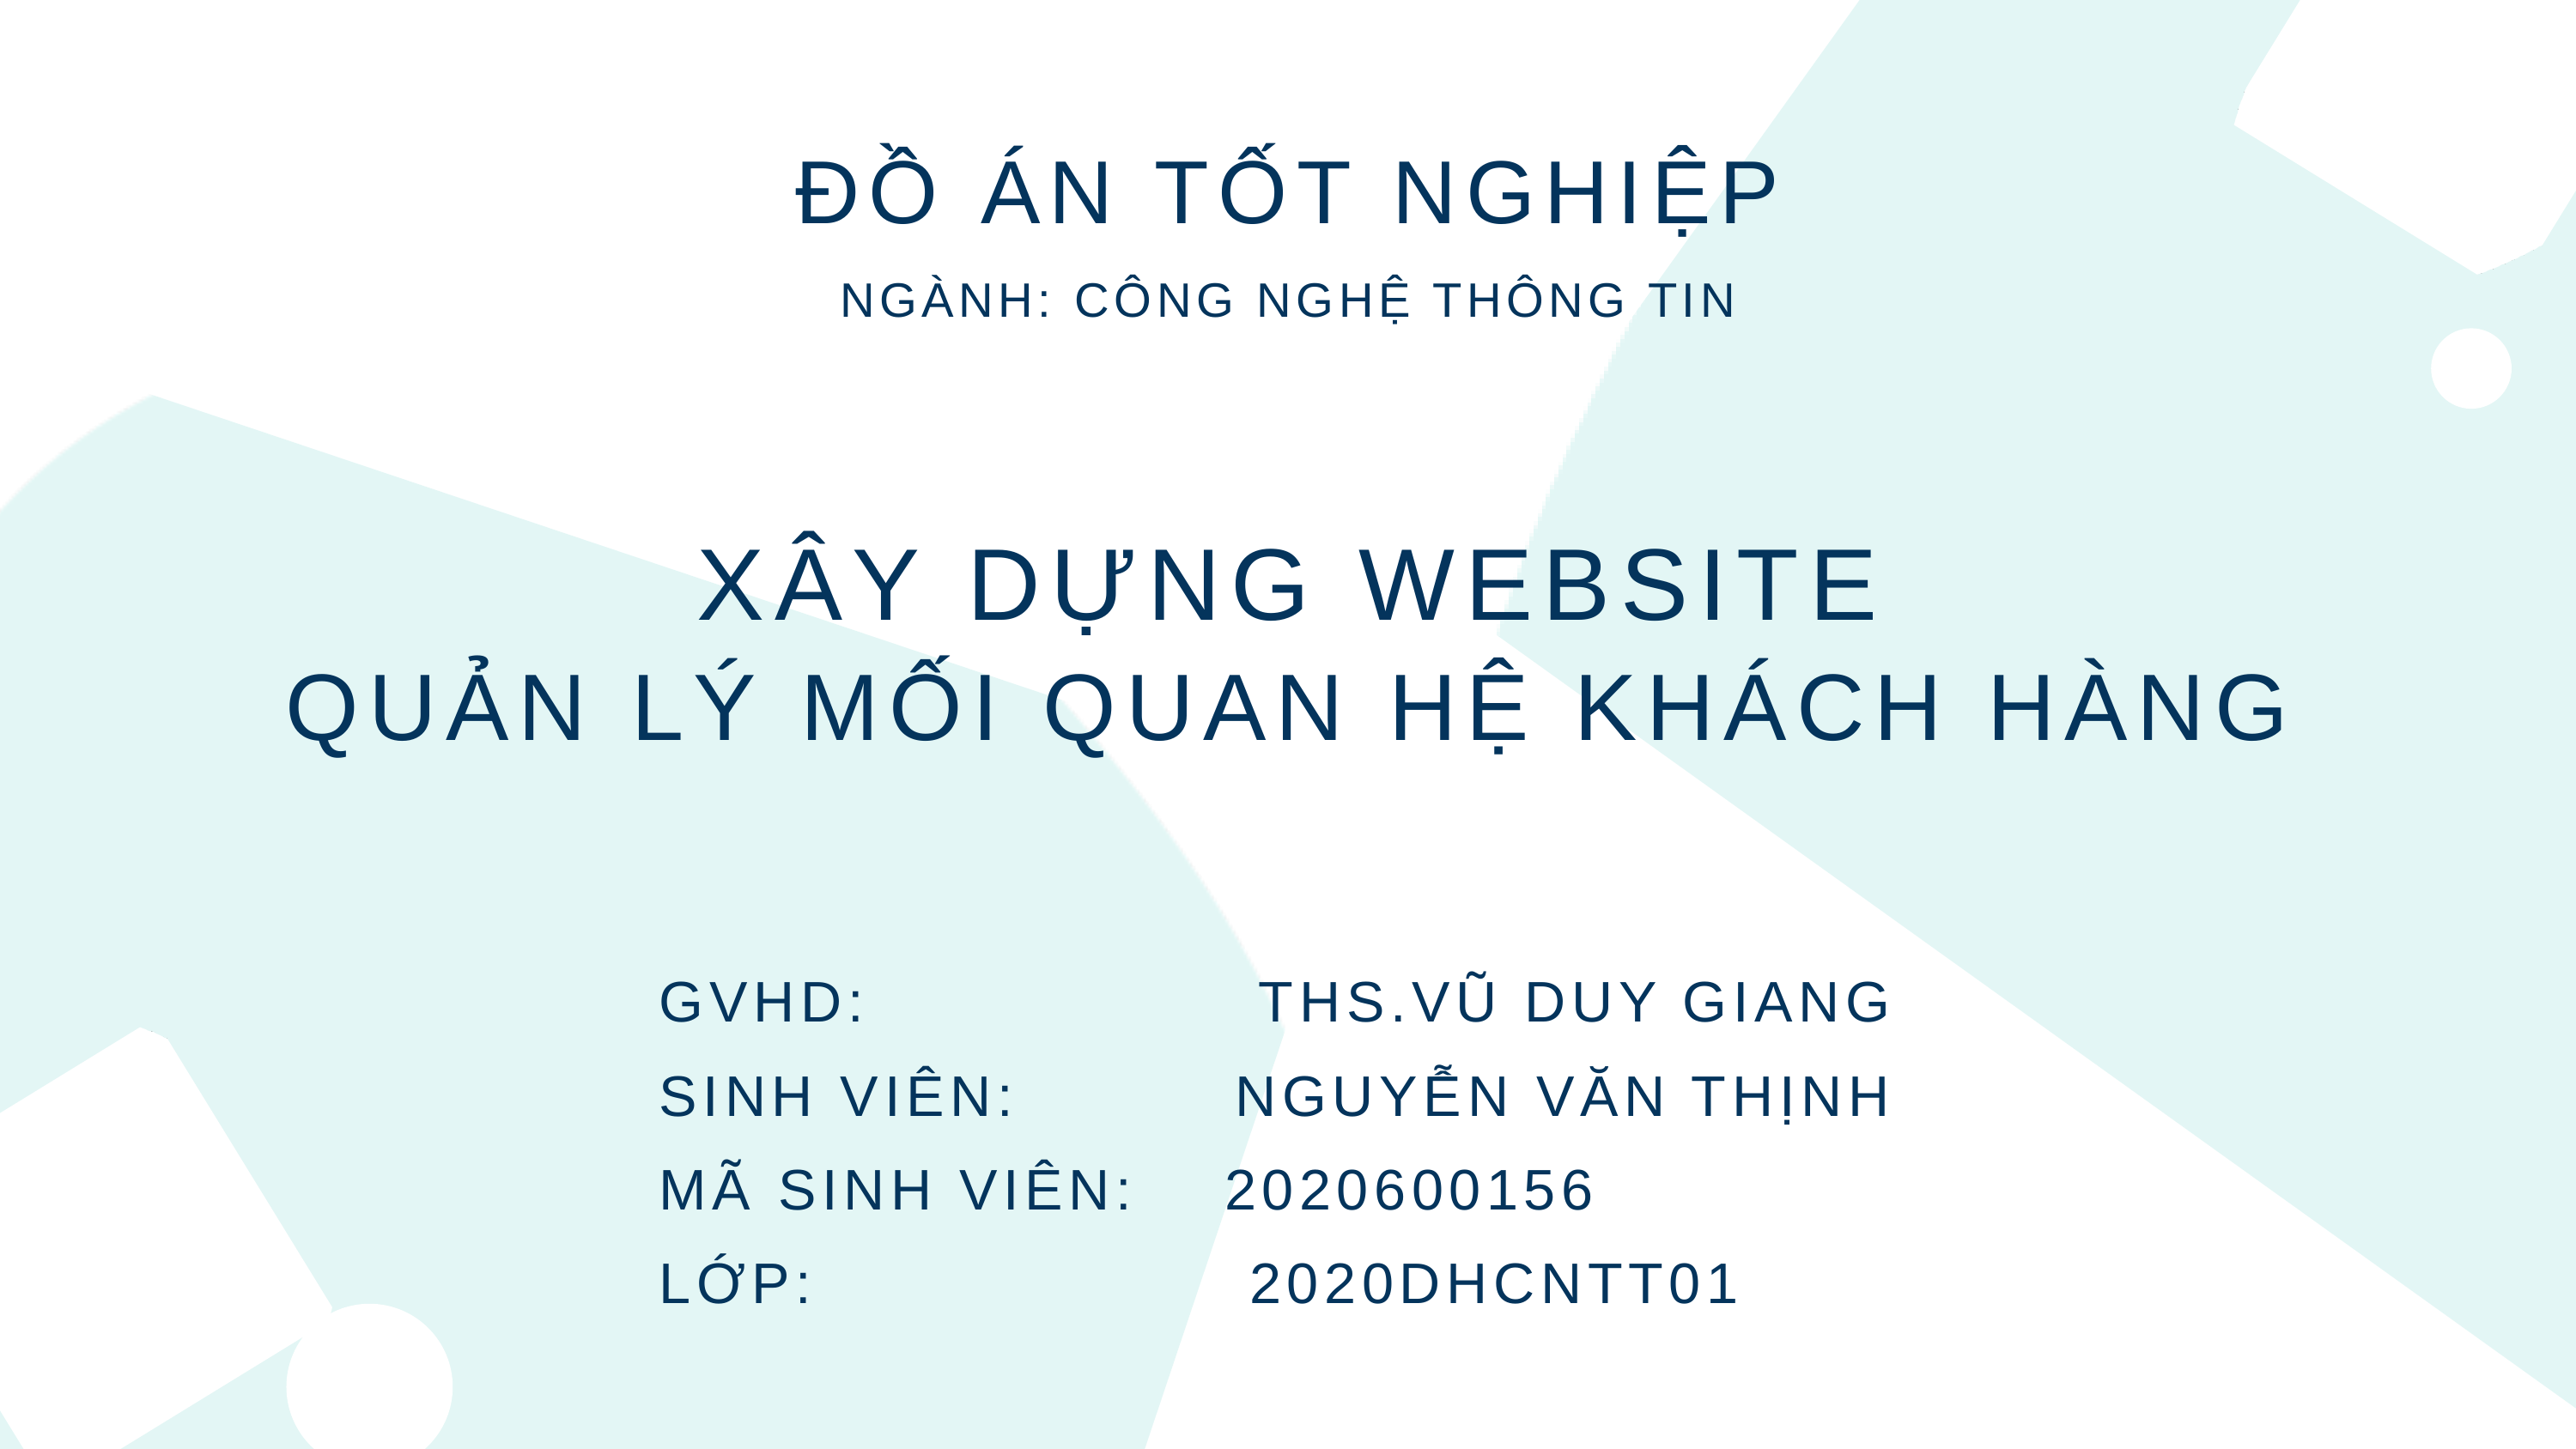

ĐỒ ÁN TỐT NGHIỆP
NGÀNH: CÔNG NGHỆ THÔNG TIN

XÂY DỰNG WEBSITE
QUẢN LÝ MỐI QUAN HỆ KHÁCH HÀNG
GVHD:                  THS.VŨ DUY GIANG
SINH VIÊN:          NGUYỄN VĂN THỊNH
MÃ SINH VIÊN:    2020600156
LỚP:                    2020DHCNTT01